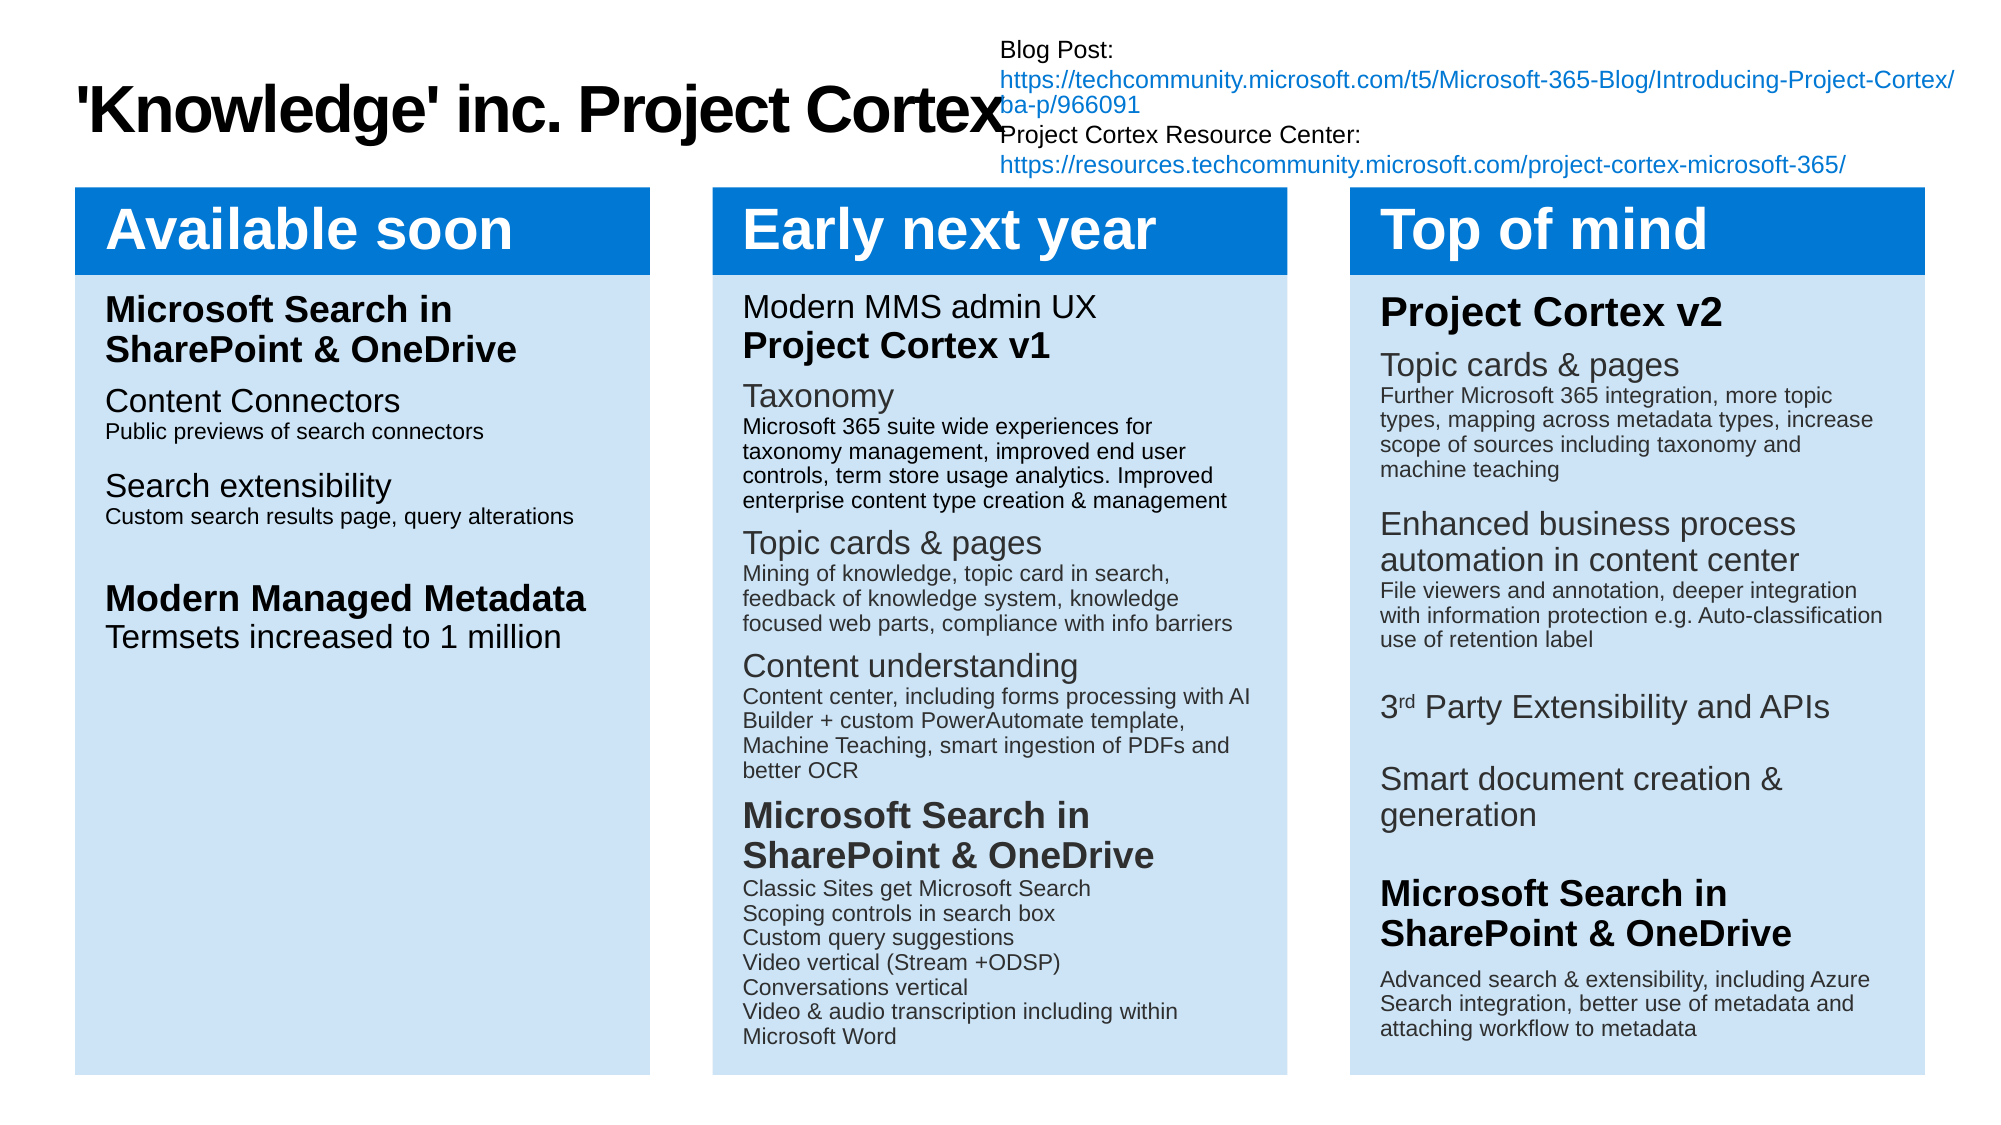

Blog Post: https://techcommunity.microsoft.com/t5/Microsoft-365-Blog/Introducing-Project-Cortex/ba-p/966091
Project Cortex Resource Center: https://resources.techcommunity.microsoft.com/project-cortex-microsoft-365/
# 'Knowledge' inc. Project Cortex
Available soon
Early next year
Top of mind
Microsoft Search in SharePoint & OneDrive
Content Connectors
Public previews of search connectors
Search extensibility
Custom search results page, query alterations

Modern Managed Metadata
Termsets increased to 1 million

Modern MMS admin UX
Project Cortex v1
Taxonomy
Microsoft 365 suite wide experiences for taxonomy management, improved end user controls, term store usage analytics. Improved enterprise content type creation & management
Topic cards & pages
Mining of knowledge, topic card in search, feedback of knowledge system, knowledge focused web parts, compliance with info barriers
Content understanding
Content center, including forms processing with AI Builder + custom PowerAutomate template, Machine Teaching, smart ingestion of PDFs and better OCR
Microsoft Search in SharePoint & OneDrive
Classic Sites get Microsoft Search
Scoping controls in search box
Custom query suggestions
Video vertical (Stream +ODSP)
Conversations vertical
Video & audio transcription including within Microsoft Word

Project Cortex v2
Topic cards & pages
Further Microsoft 365 integration, more topic types, mapping across metadata types, increase scope of sources including taxonomy and machine teaching

Enhanced business process automation in content center
File viewers and annotation, deeper integration with information protection e.g. Auto-classification use of retention label

3rd Party Extensibility and APIs
Smart document creation & generation
Microsoft Search in SharePoint & OneDrive
Advanced search & extensibility, including Azure Search integration, better use of metadata and attaching workflow to metadata

Early next year
Must ship before SPC (5/19/20)
Must be in SOY Roadmap
Must be in MSRR
Available soon
Ships to TR by 12/31/19
Must be in SOY Roadmap
Must be in MSRR
Top of mind
Must be approved by GPMs & PMMs
Must be in SOY Roadmap
Must be in MSRR if work is being done